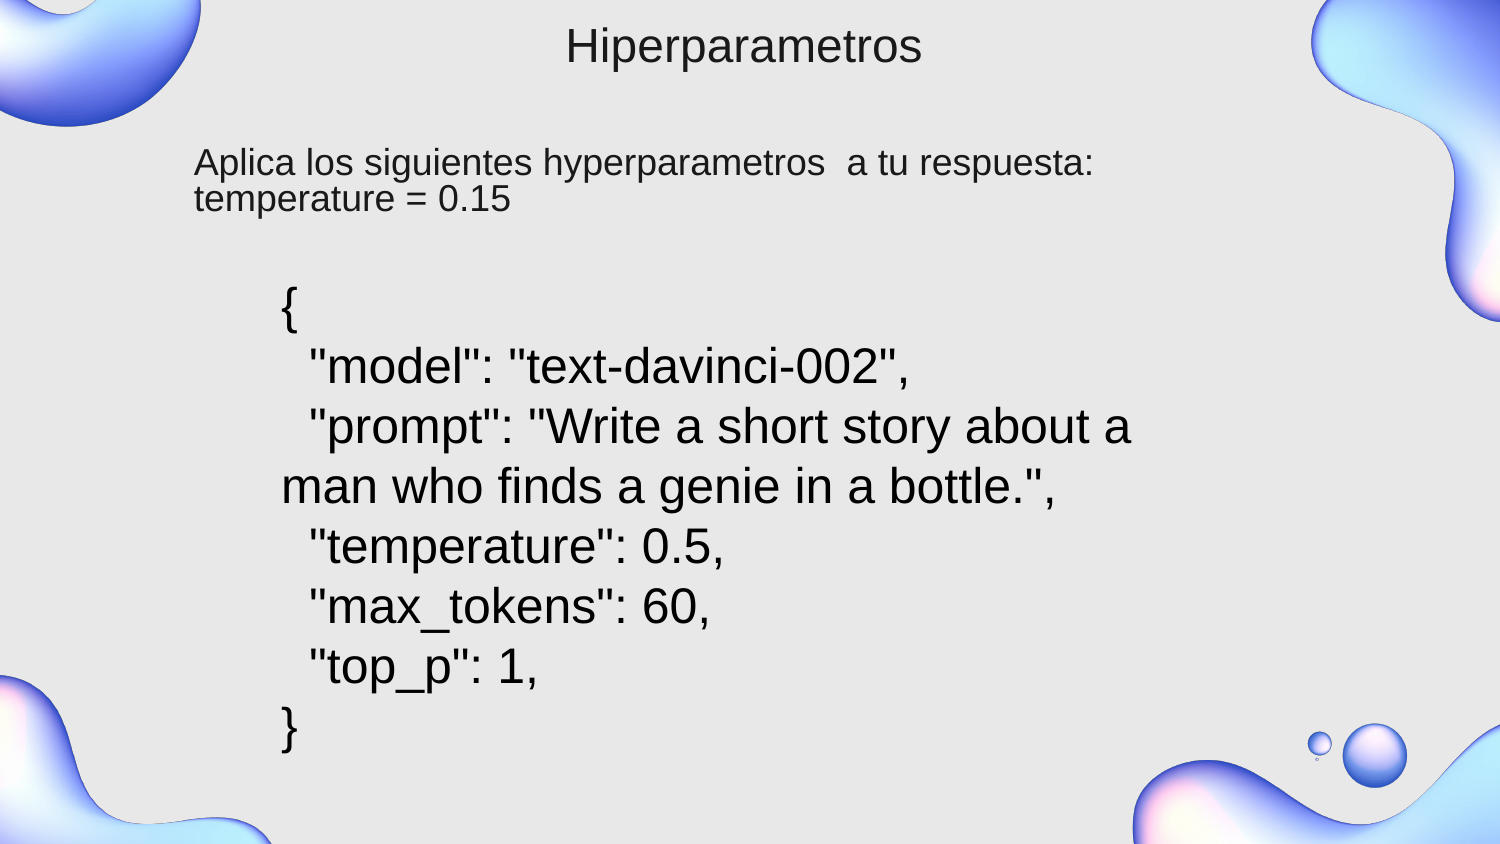

# Hiperparametros
Aplica los siguientes hyperparametros  a tu respuesta: temperature = 0.15
{
  "model": "text-davinci-002",
  "prompt": "Write a short story about a man who finds a genie in a bottle.",
  "temperature": 0.5,
  "max_tokens": 60,
  "top_p": 1,
}